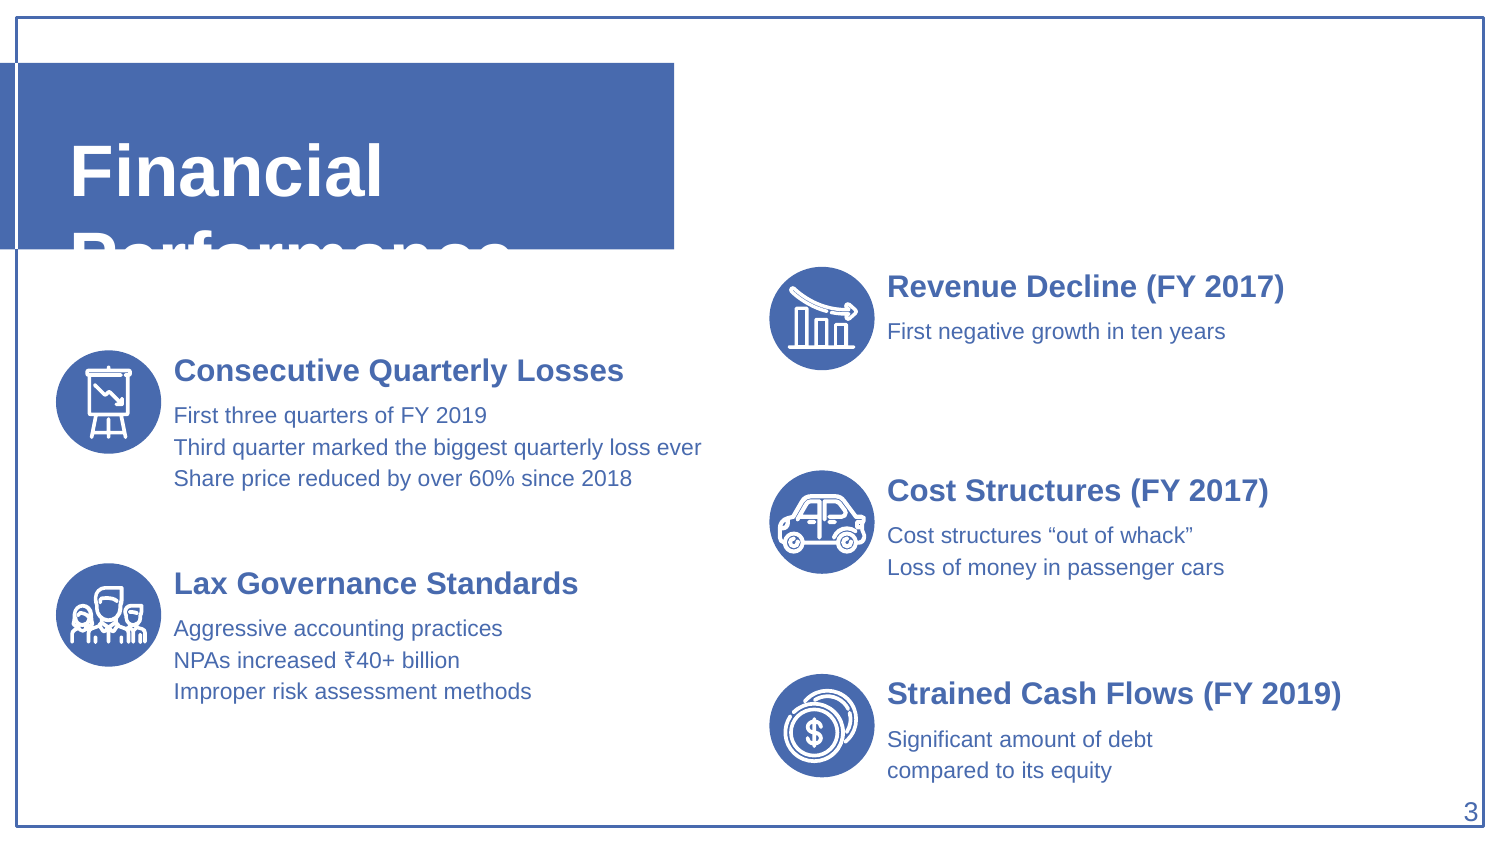

# Financial Performance
Revenue Decline (FY 2017)

First negative growth in ten years
Consecutive Quarterly Losses

First three quarters of FY 2019
Third quarter marked the biggest quarterly loss ever
Share price reduced by over 60% since 2018
Cost Structures (FY 2017)

Cost structures “out of whack”
Loss of money in passenger cars

Lax Governance Standards

Aggressive accounting practices
NPAs increased ₹40+ billion
Improper risk assessment methods

Strained Cash Flows (FY 2019)

Significant amount of debt
compared to its equity

3